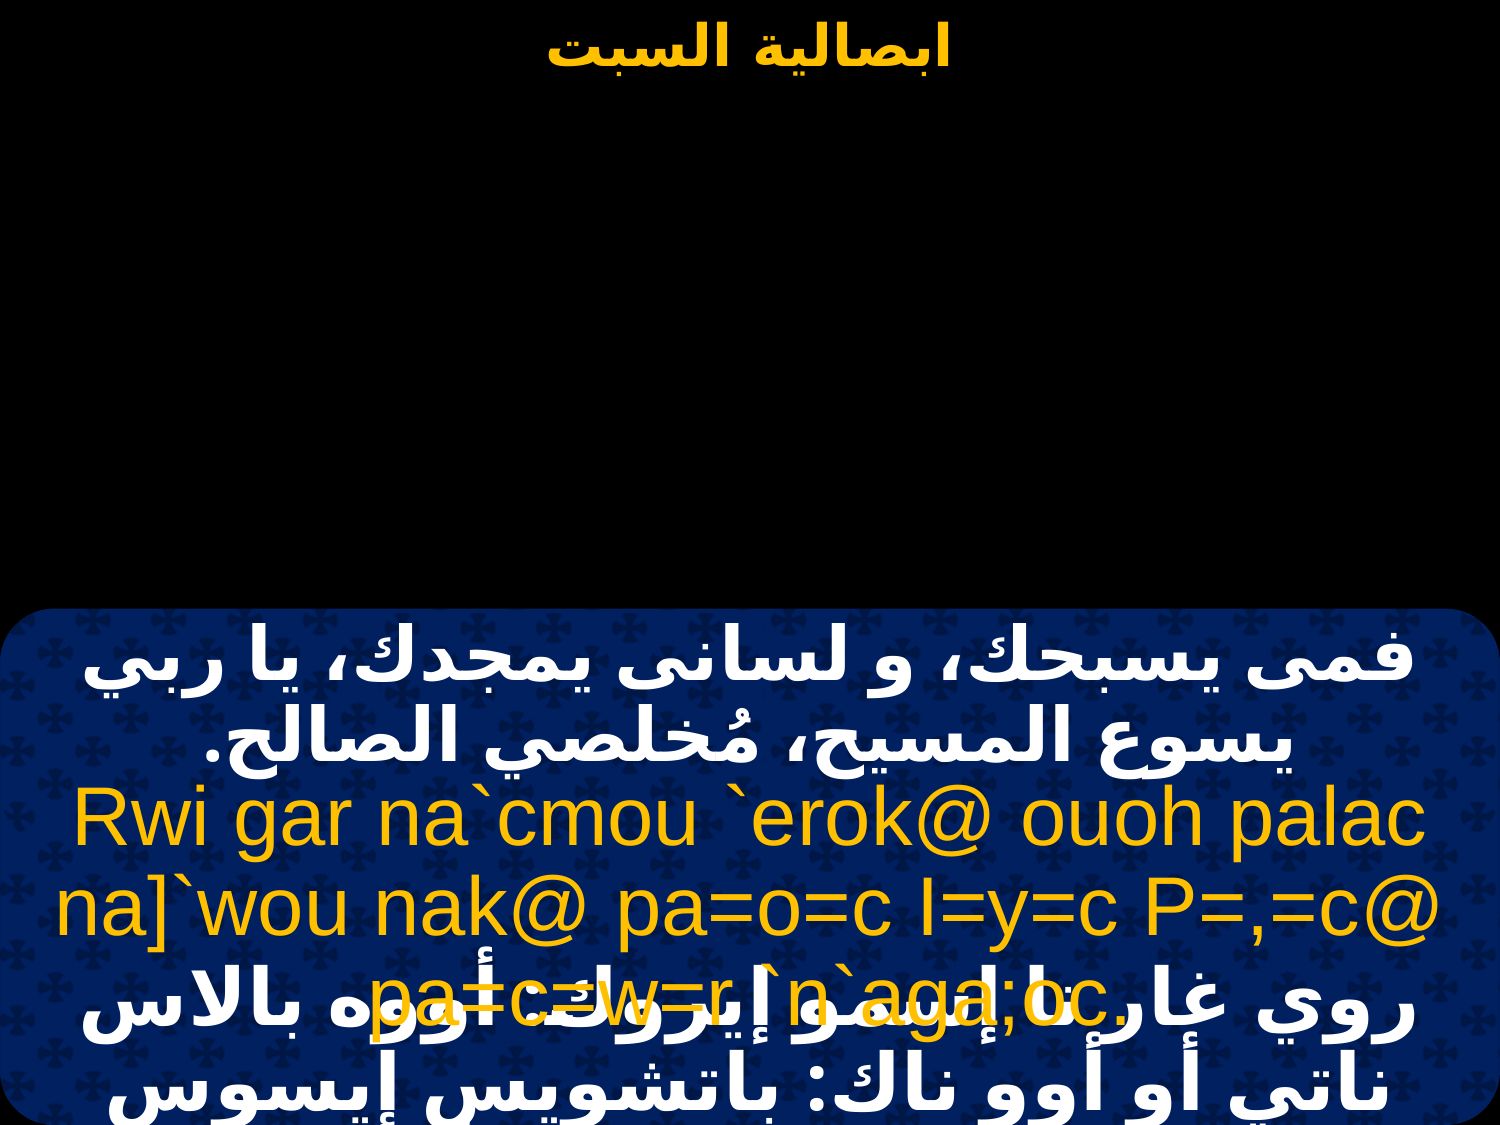

#
فمى يسبحك، و لسانى يمجدك، يا ربي يسوع المسيح، مُخلصي الصالح.

Rwi gar na`cmou `erok@ ouoh palac na]`wou nak@ pa=o=c I=y=c P=,=c@ pa=c=w=r `n`aga;oc.
روي غار نا إسمو إيروك: أووه بالاس ناتي أو أوو ناك: باتشويس إيسوس بخرستوس: باسوتير إن آغاثوس.